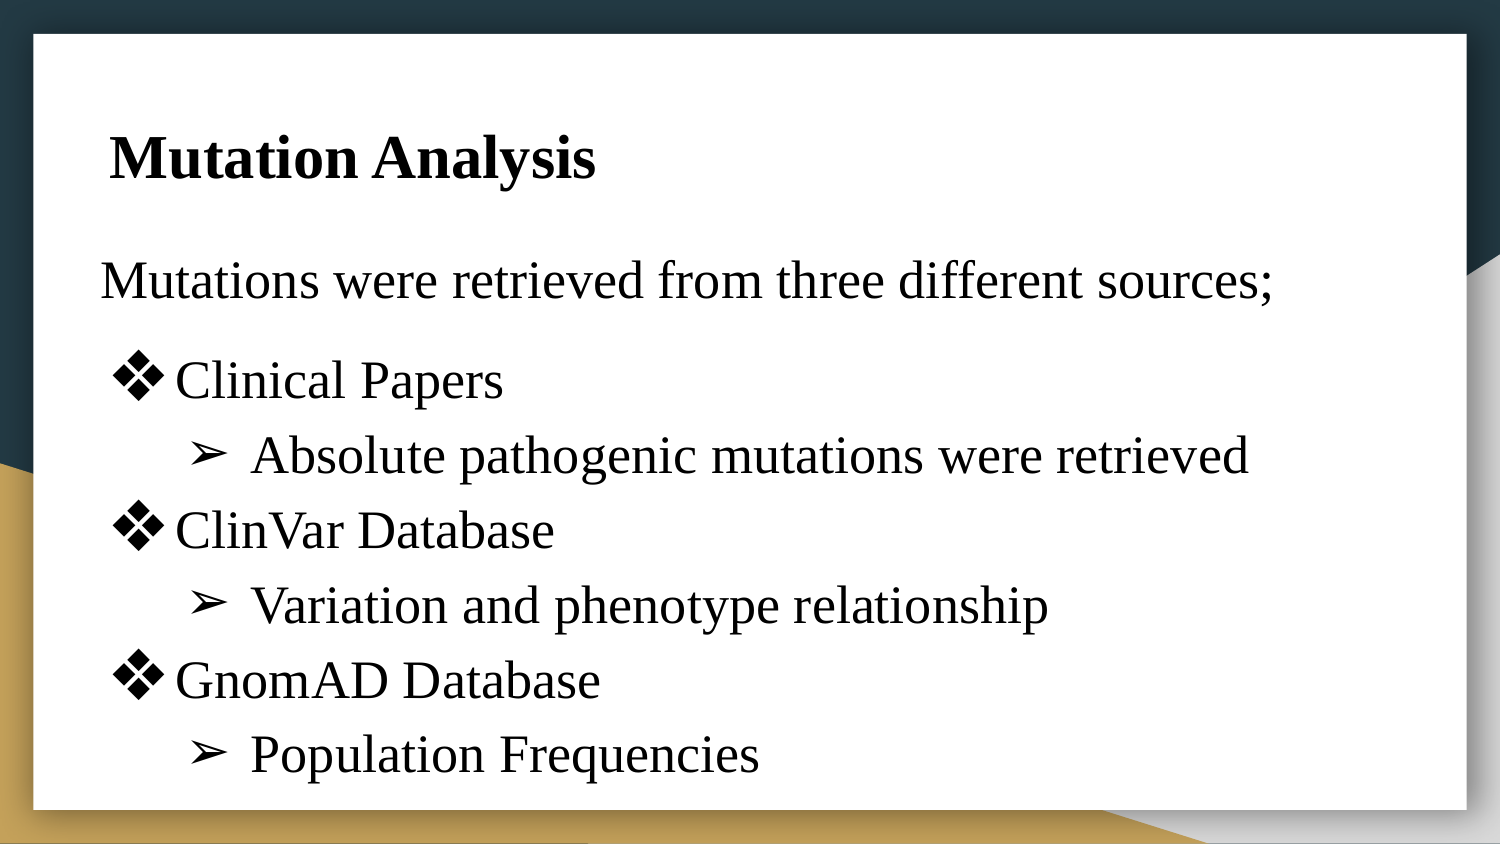

# Mutation Analysis
Mutations were retrieved from three different sources;
Clinical Papers
Absolute pathogenic mutations were retrieved
ClinVar Database
Variation and phenotype relationship
GnomAD Database
Population Frequencies